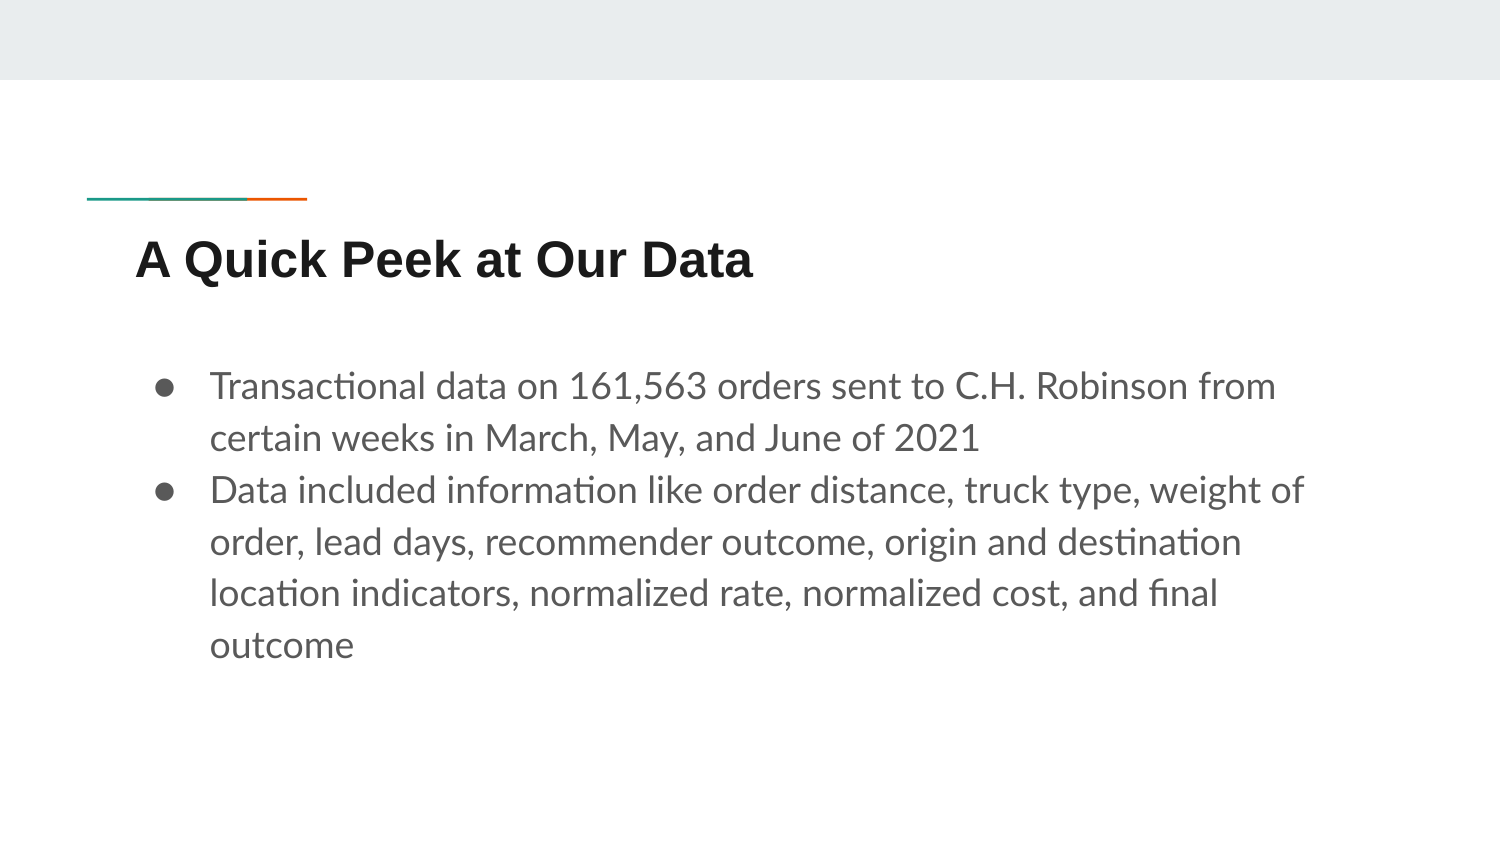

# A Quick Peek at Our Data
Transactional data on 161,563 orders sent to C.H. Robinson from certain weeks in March, May, and June of 2021
Data included information like order distance, truck type, weight of order, lead days, recommender outcome, origin and destination location indicators, normalized rate, normalized cost, and final outcome